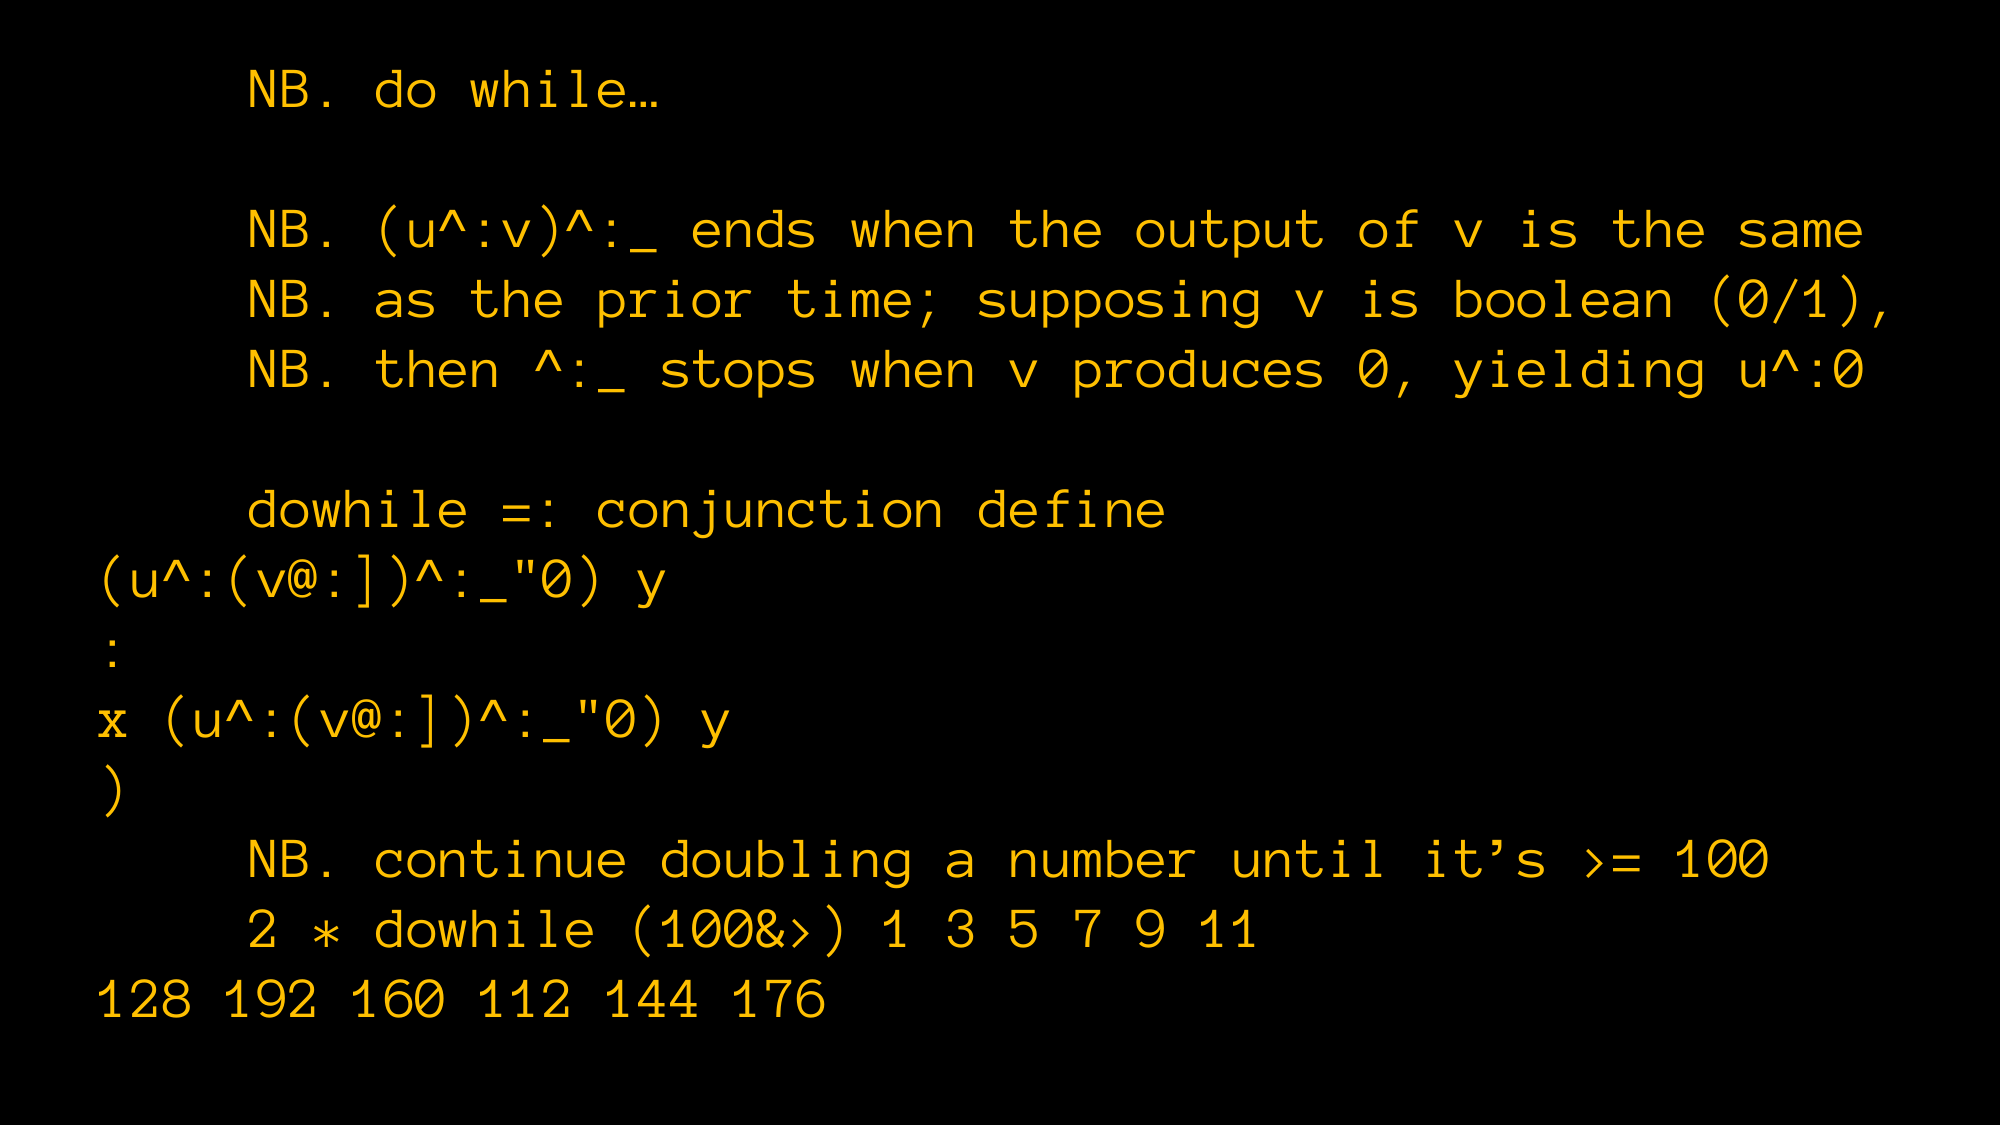

NB. do while…

	NB. (u^:v)^:_ ends when the output of v is the same
	NB. as the prior time; supposing v is boolean (0/1),
	NB. then ^:_ stops when v produces 0, yielding u^:0

	dowhile =: conjunction define
(u^:(v@:])^:_"0) y
:
x (u^:(v@:])^:_"0) y
)
	NB. continue doubling a number until it’s >= 100
	2 * dowhile (100&>) 1 3 5 7 9 11
128 192 160 112 144 176